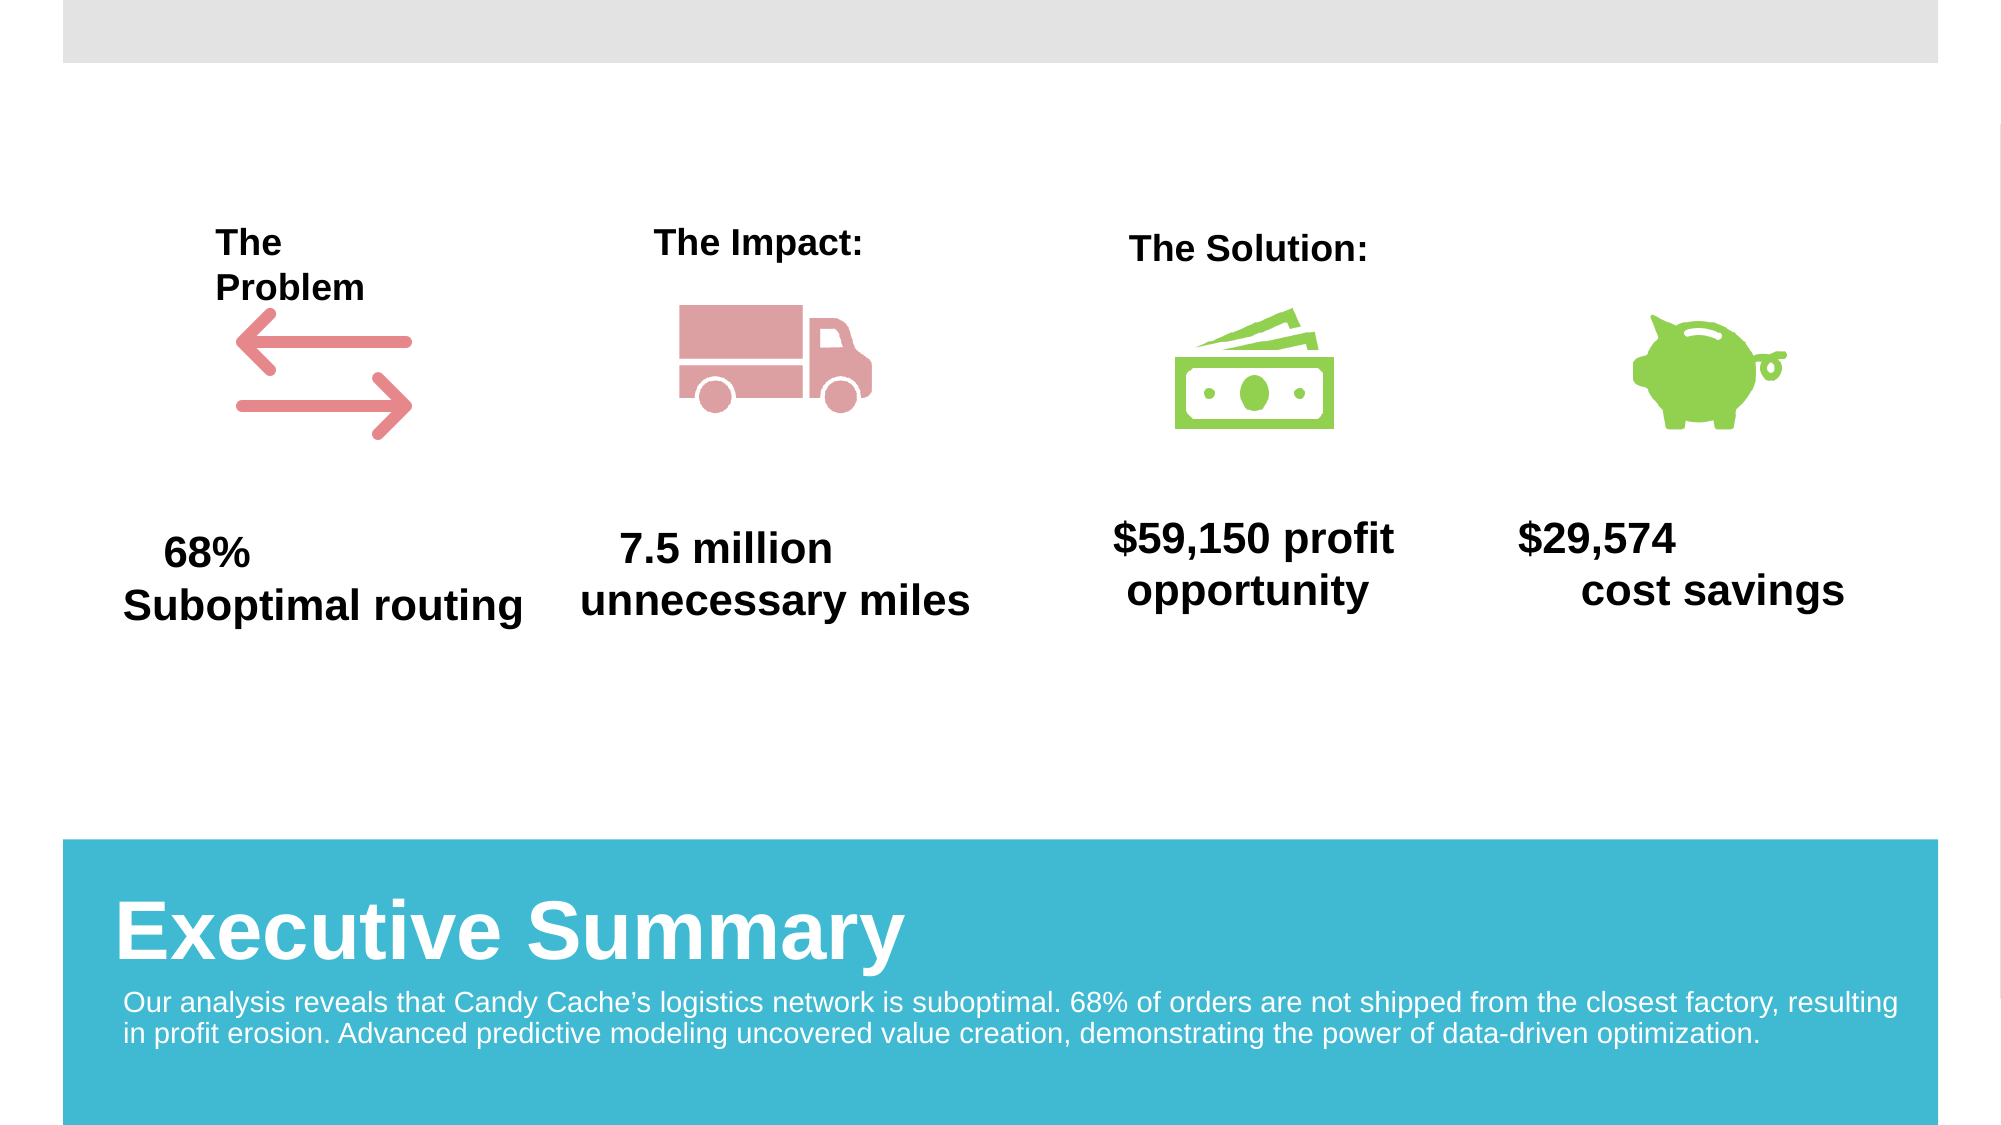

The Problem
68%                    Suboptimal routing
The Impact:
7.5 million         unnecessary miles
The Solution:
$59,150 profit opportunity
$29,574                    cost savings
Executive Summary
Our analysis reveals that Candy Cache’s logistics network is suboptimal. 68% of orders are not shipped from the closest factory, resulting in profit erosion. Advanced predictive modeling uncovered value creation, demonstrating the power of data-driven optimization.